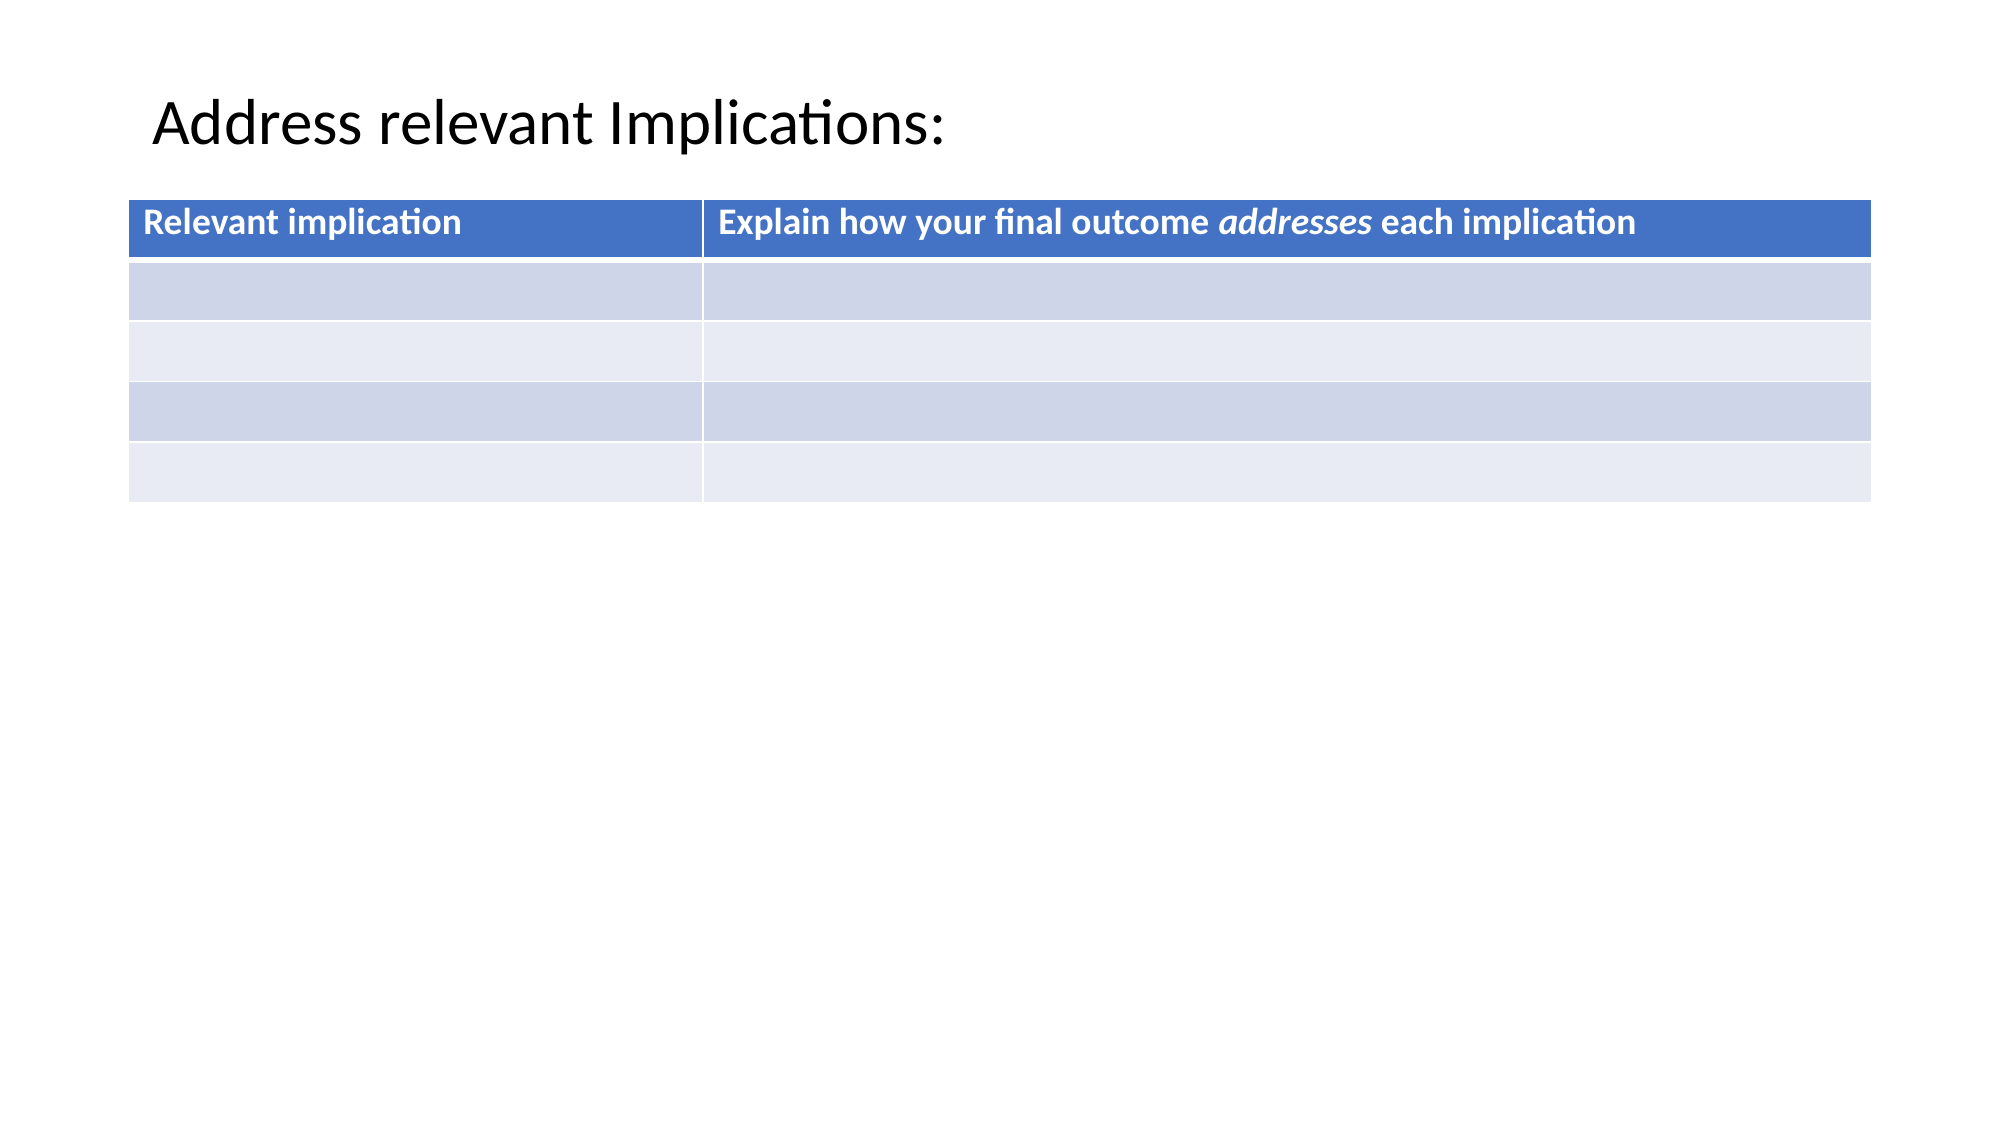

# Address relevant Implications:
| Relevant implication | Explain how your final outcome addresses each implication |
| --- | --- |
|  |  |
|  |  |
|  |  |
|  |  |